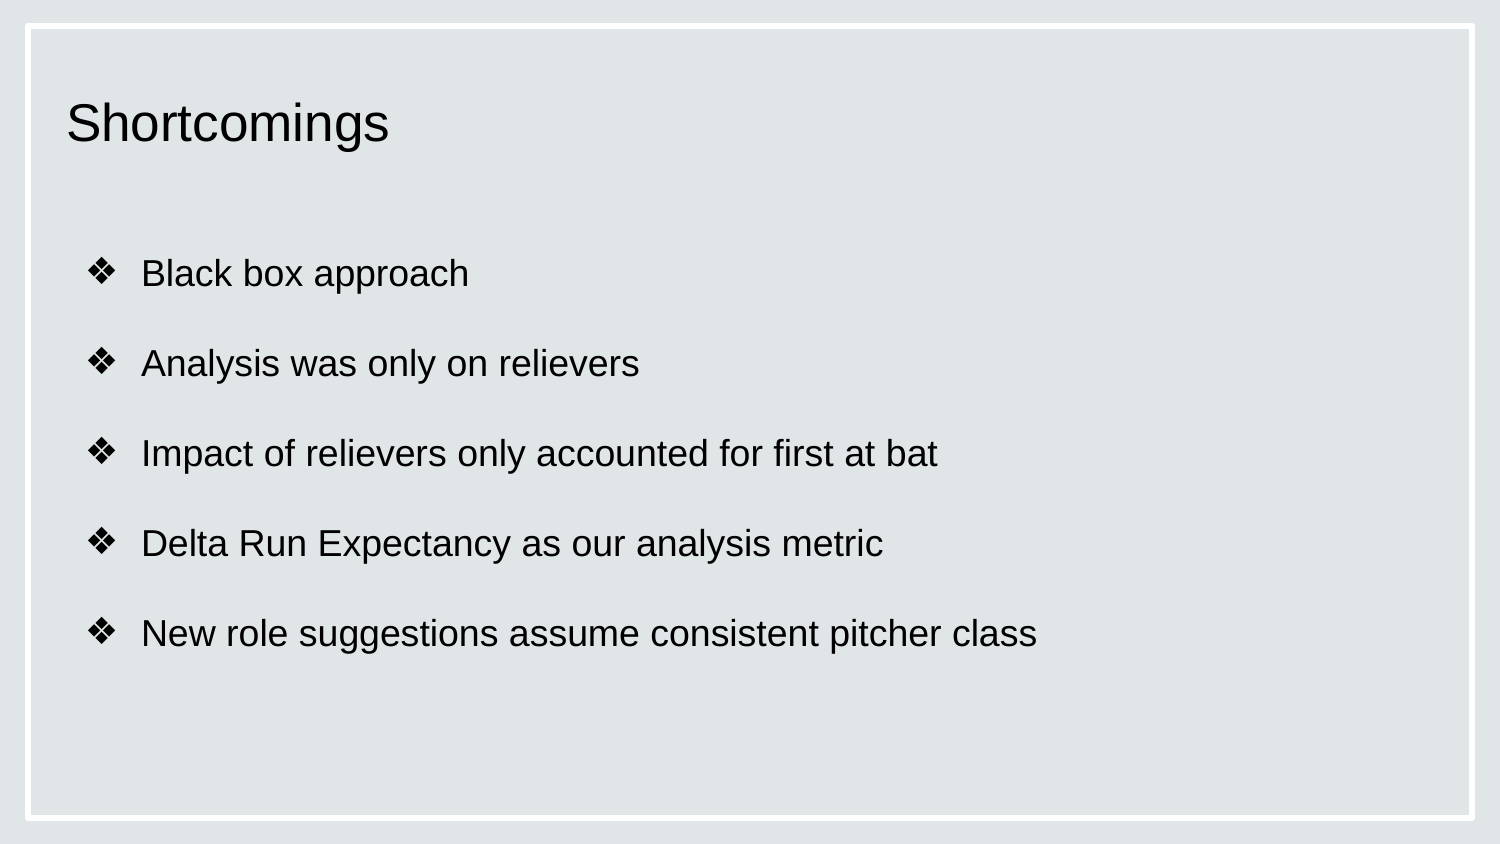

# Shortcomings
Black box approach
Analysis was only on relievers
Impact of relievers only accounted for first at bat
Delta Run Expectancy as our analysis metric
New role suggestions assume consistent pitcher class